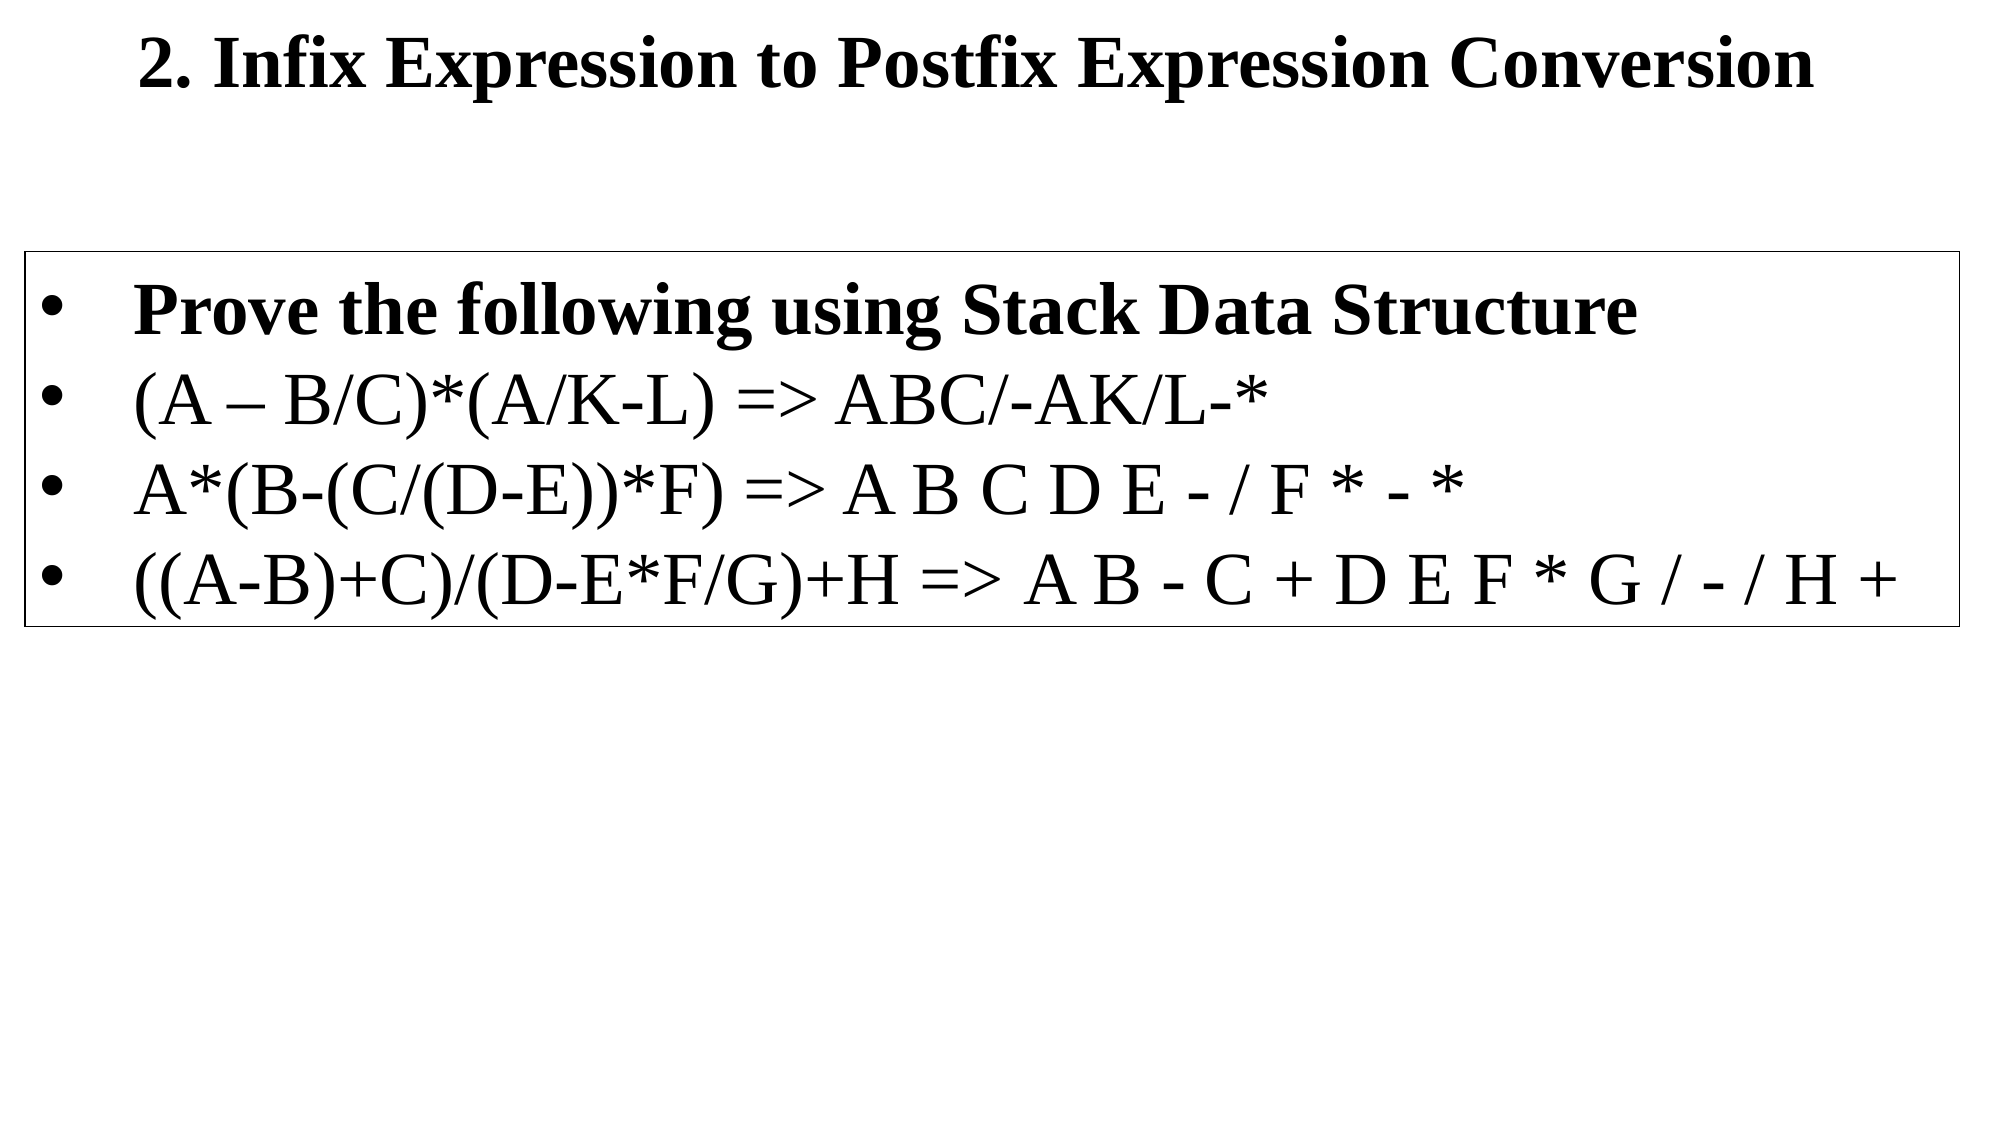

2. Infix Expression to Postfix Expression Conversion
Prove the following using Stack Data Structure
(A – B/C)*(A/K-L) => ABC/-AK/L-*
A*(B-(C/(D-E))*F) => A B C D E - / F * - *
((A-B)+C)/(D-E*F/G)+H => A B - C + D E F * G / - / H +